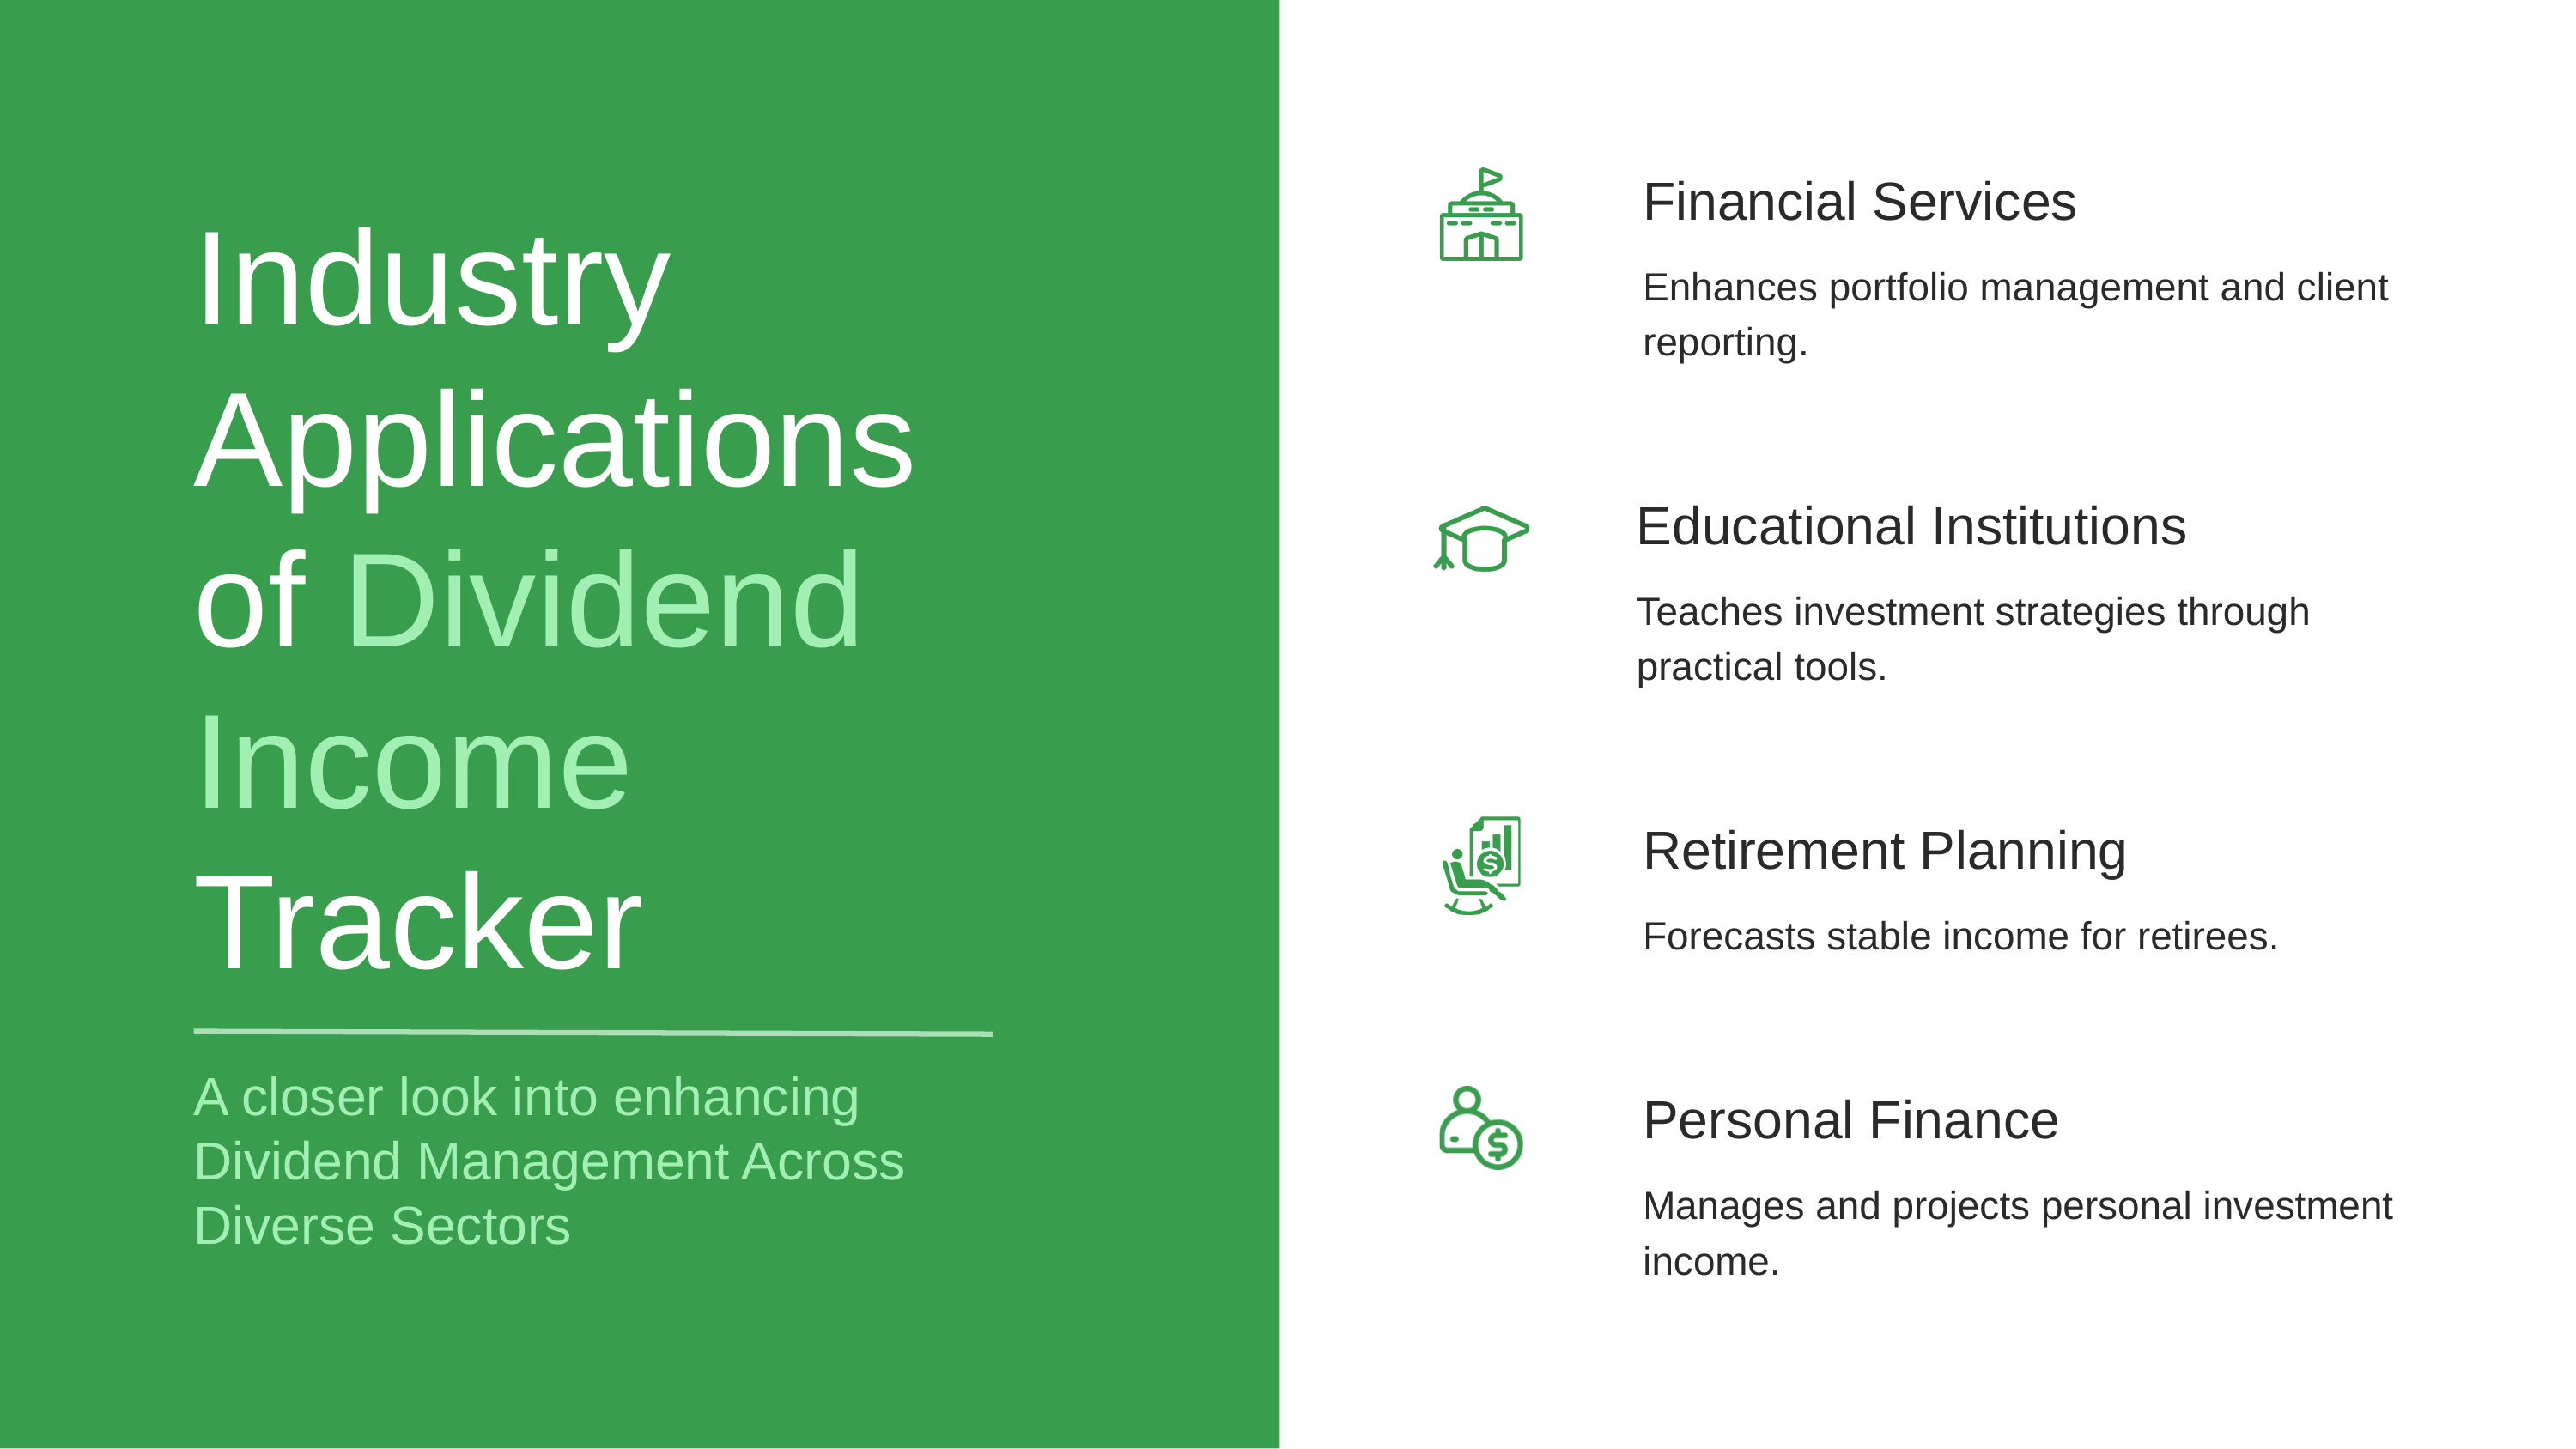

Financial Services

Industry Applications
of Dividend Income  Tracker
A closer look into enhancing Dividend Management Across Diverse Sectors
Enhances portfolio management and client reporting.
Educational Institutions

Teaches investment strategies through practical tools.
Retirement Planning

Forecasts stable income for retirees.

Personal Finance

Manages and projects personal investment income.